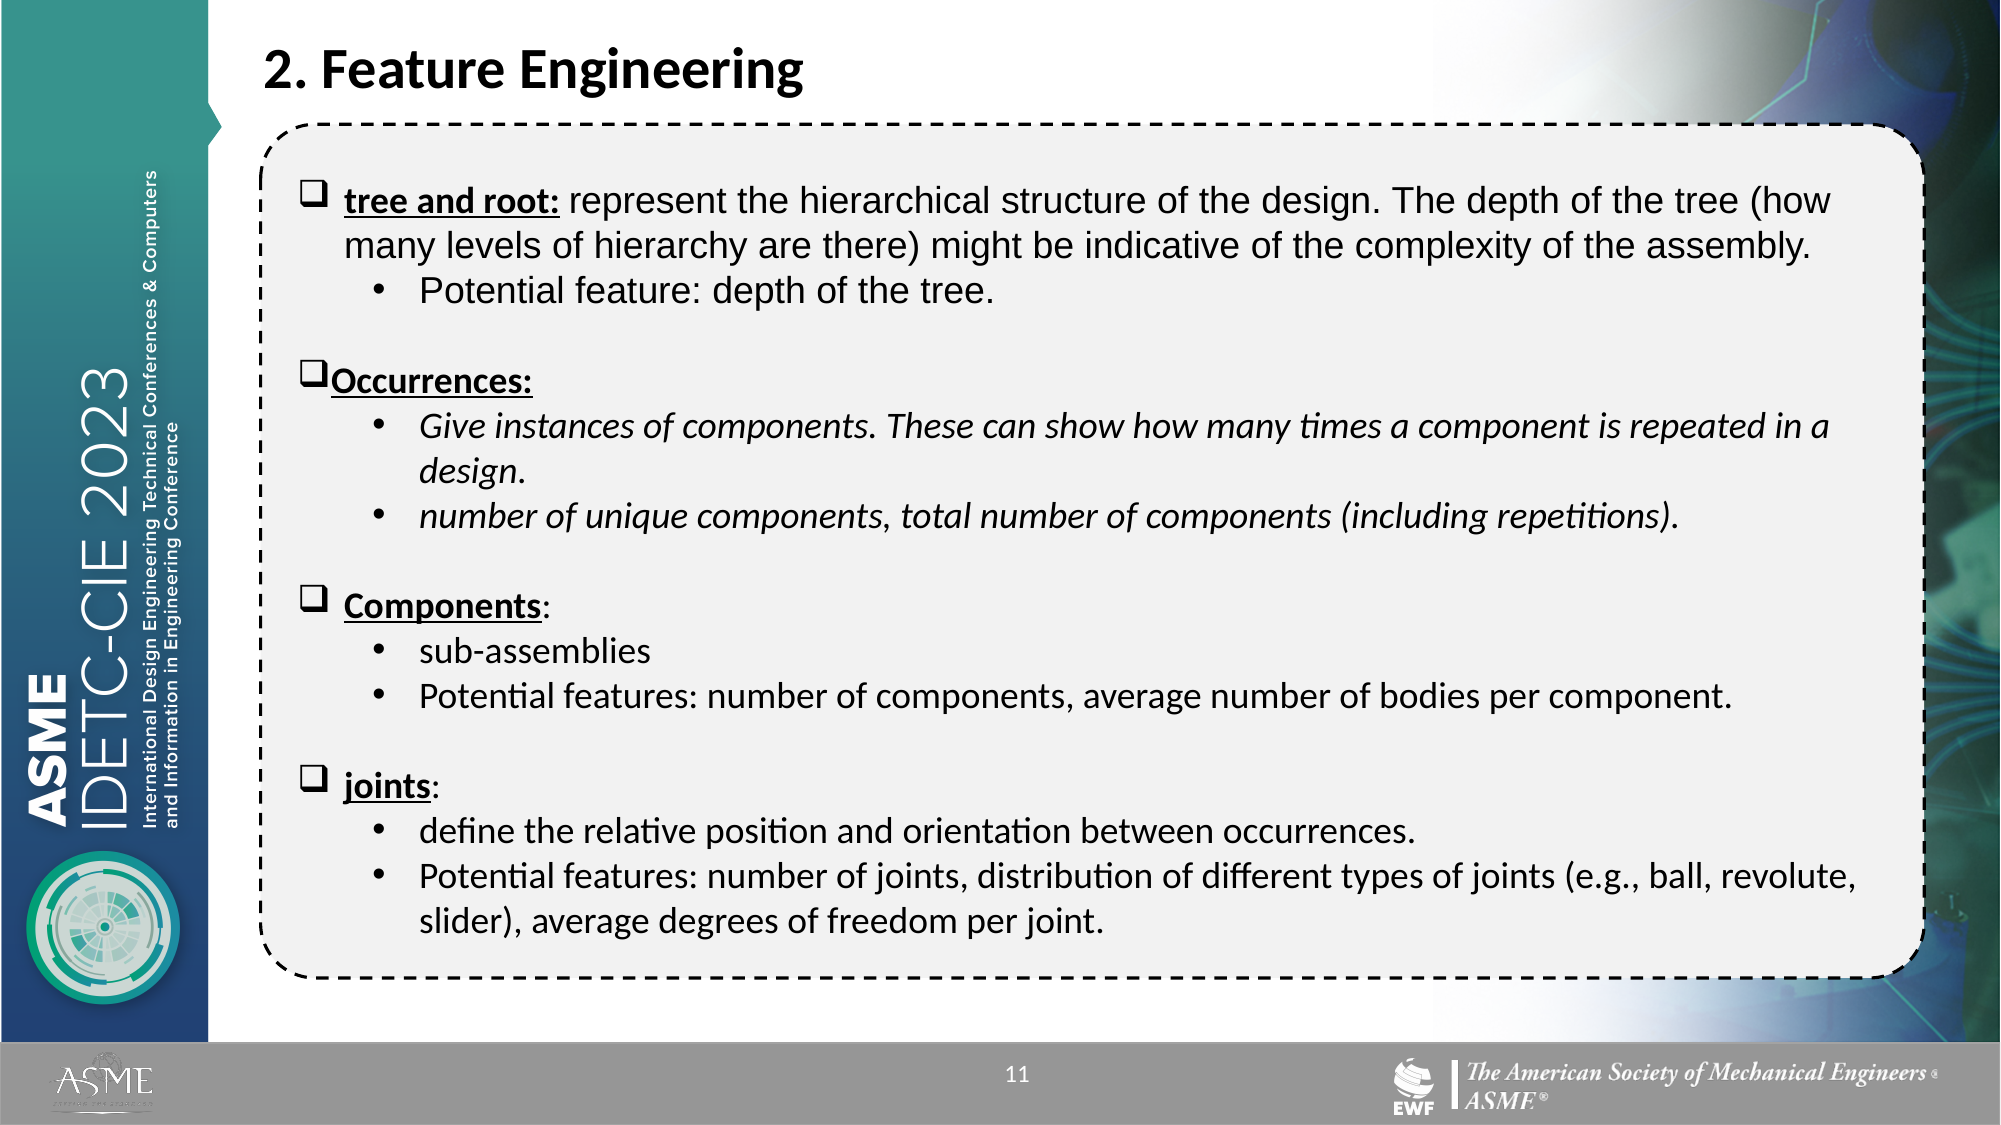

2. Feature Engineering

tree and root: represent the hierarchical structure of the design. The depth of the tree (how many levels of hierarchy are there) might be indicative of the complexity of the assembly.
Potential feature: depth of the tree.

Occurrences:
Give instances of components. These can show how many times a component is repeated in a design.
number of unique components, total number of components (including repetitions).

Components:
sub-assemblies
Potential features: number of components, average number of bodies per component.

joints:
define the relative position and orientation between occurrences.
Potential features: number of joints, distribution of different types of joints (e.g., ball, revolute, slider), average degrees of freedom per joint.

11